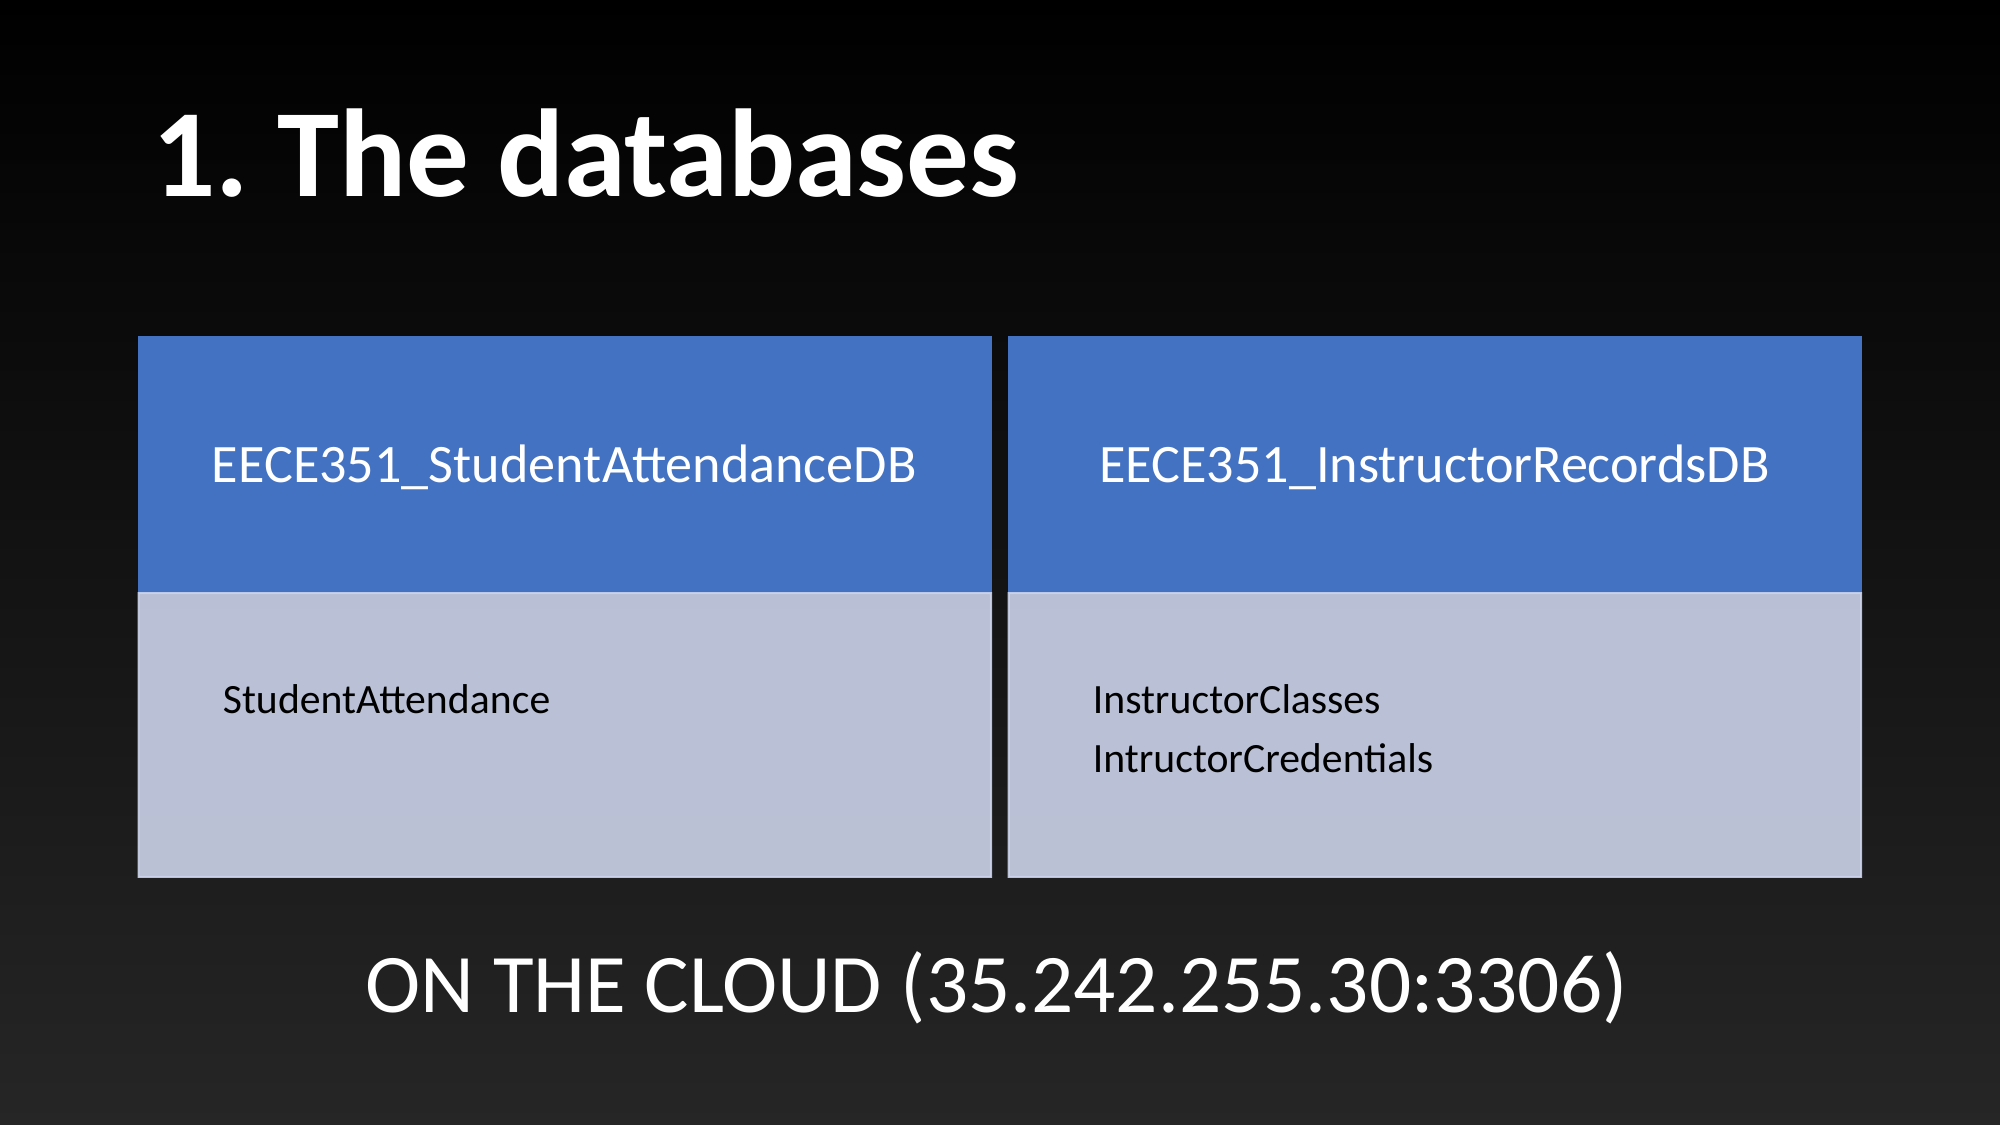

# 1. The databases

EECE351_StudentAttendanceDB

EECE351_InstructorRecordsDB

StudentAttendance

InstructorClasses
IntructorCredentials
ON THE CLOUD (35.242.255.30:3306)